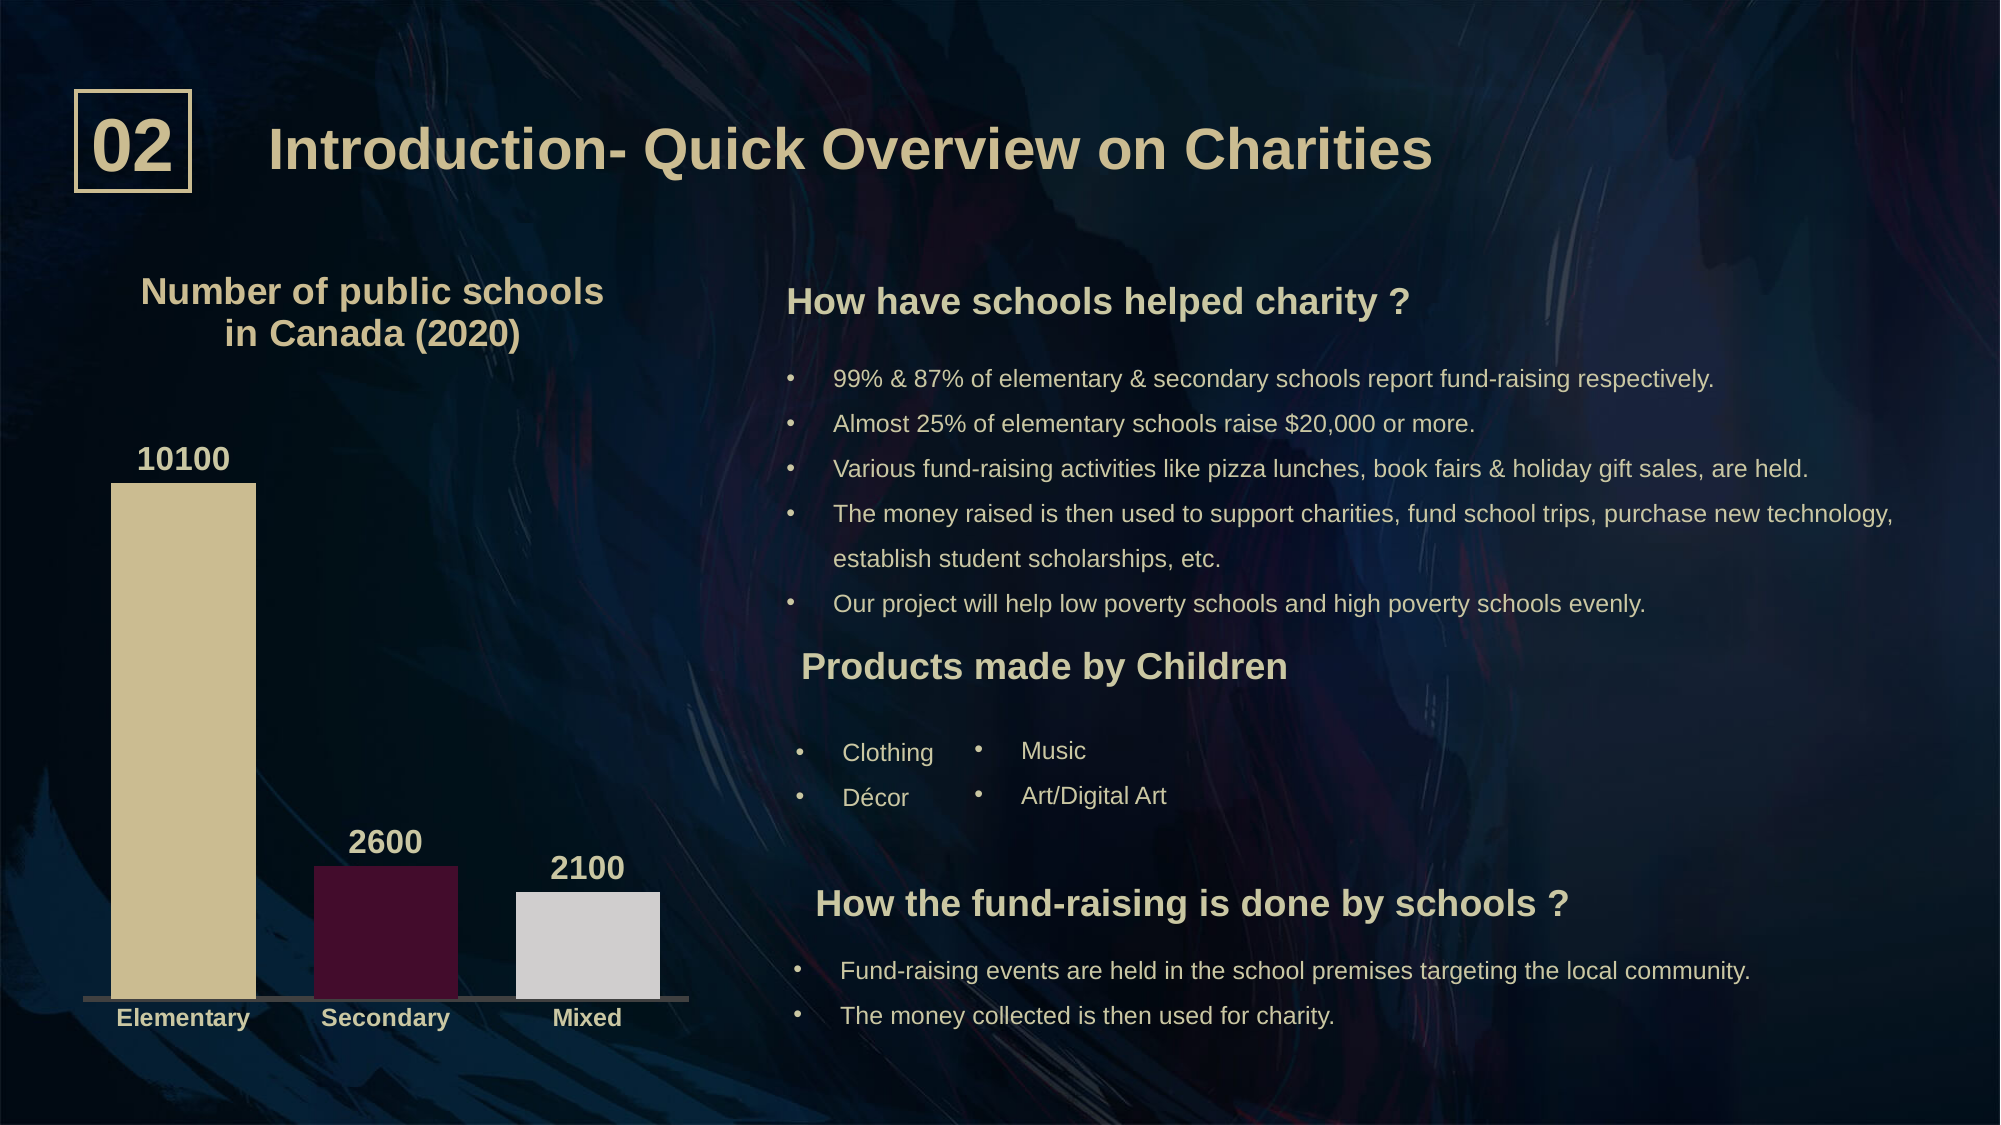

02
Introduction- Quick Overview on Charities

### Chart: Number of public schools in Canada (2020)

| Category | Series 1 |
|---|---|
| Elementary | 10100.0 |
| Secondary | 2600.0 |
| Mixed | 2100.0 |
How have schools helped charity ?
99% & 87% of elementary & secondary schools report fund-raising respectively.
Almost 25% of elementary schools raise $20,000 or more.
Various fund-raising activities like pizza lunches, book fairs & holiday gift sales, are held.
The money raised is then used to support charities, fund school trips, purchase new technology, establish student scholarships, etc.
Our project will help low poverty schools and high poverty schools evenly.
Products made by Children
Music
Art/Digital Art
Clothing
Décor
How the fund-raising is done by schools ?
Fund-raising events are held in the school premises targeting the local community.
The money collected is then used for charity.